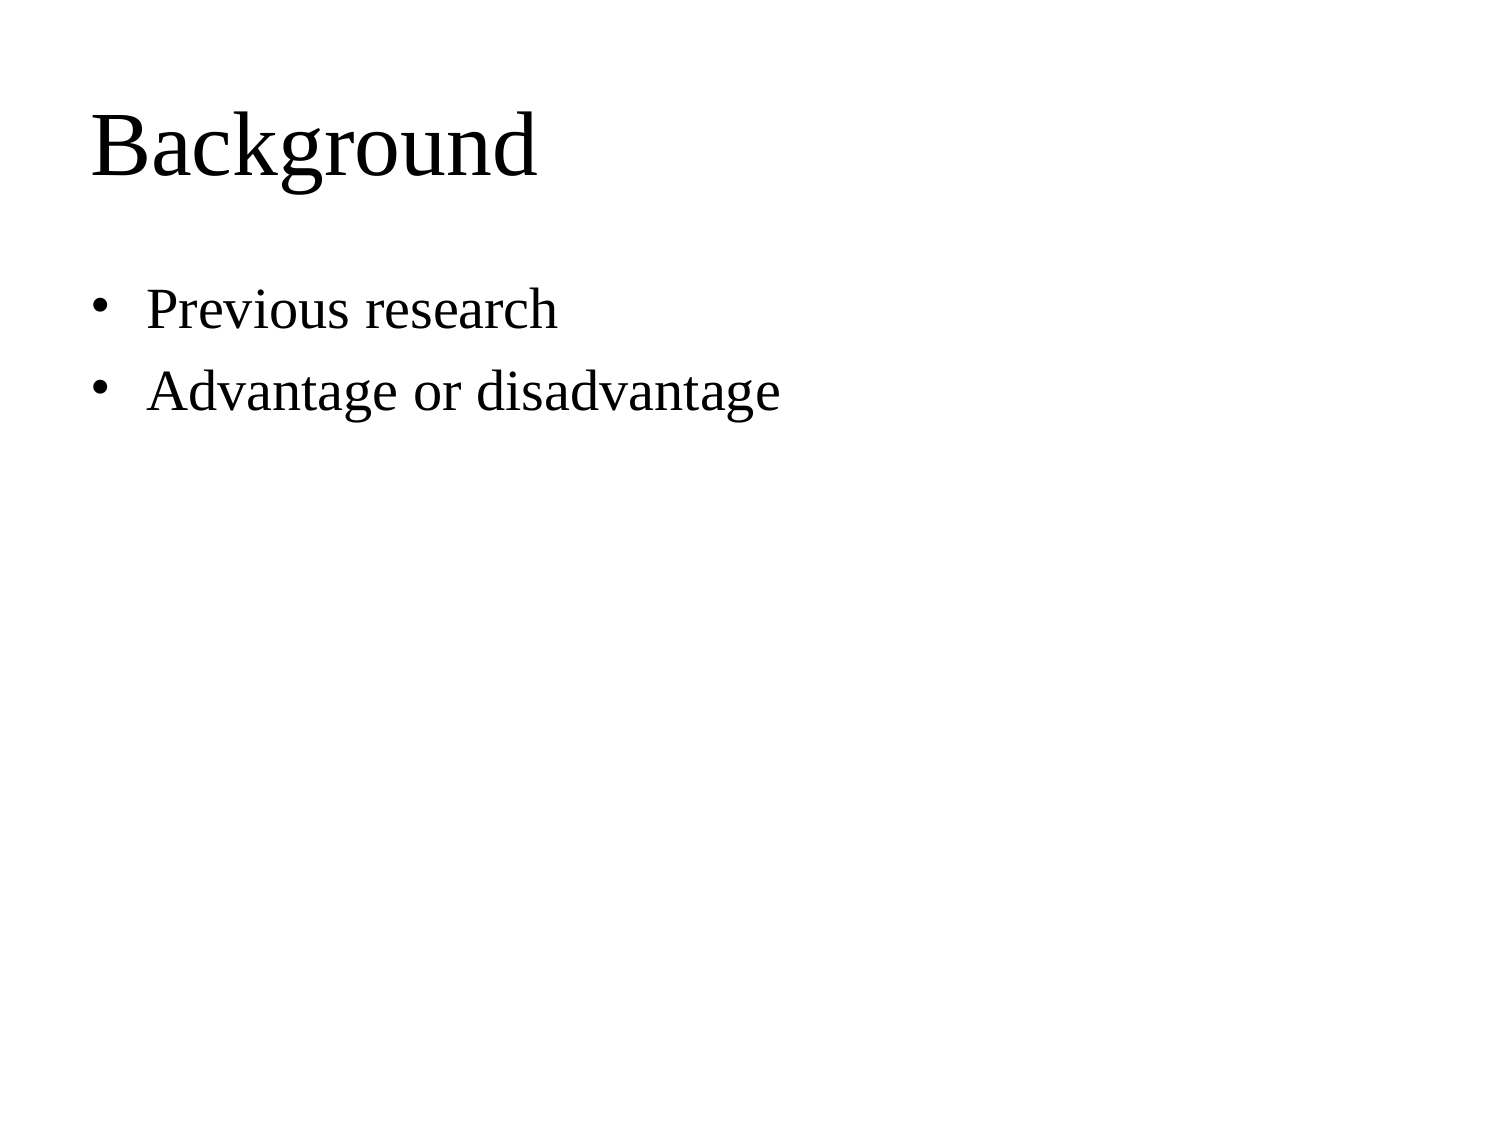

# Background
Previous research
Advantage or disadvantage